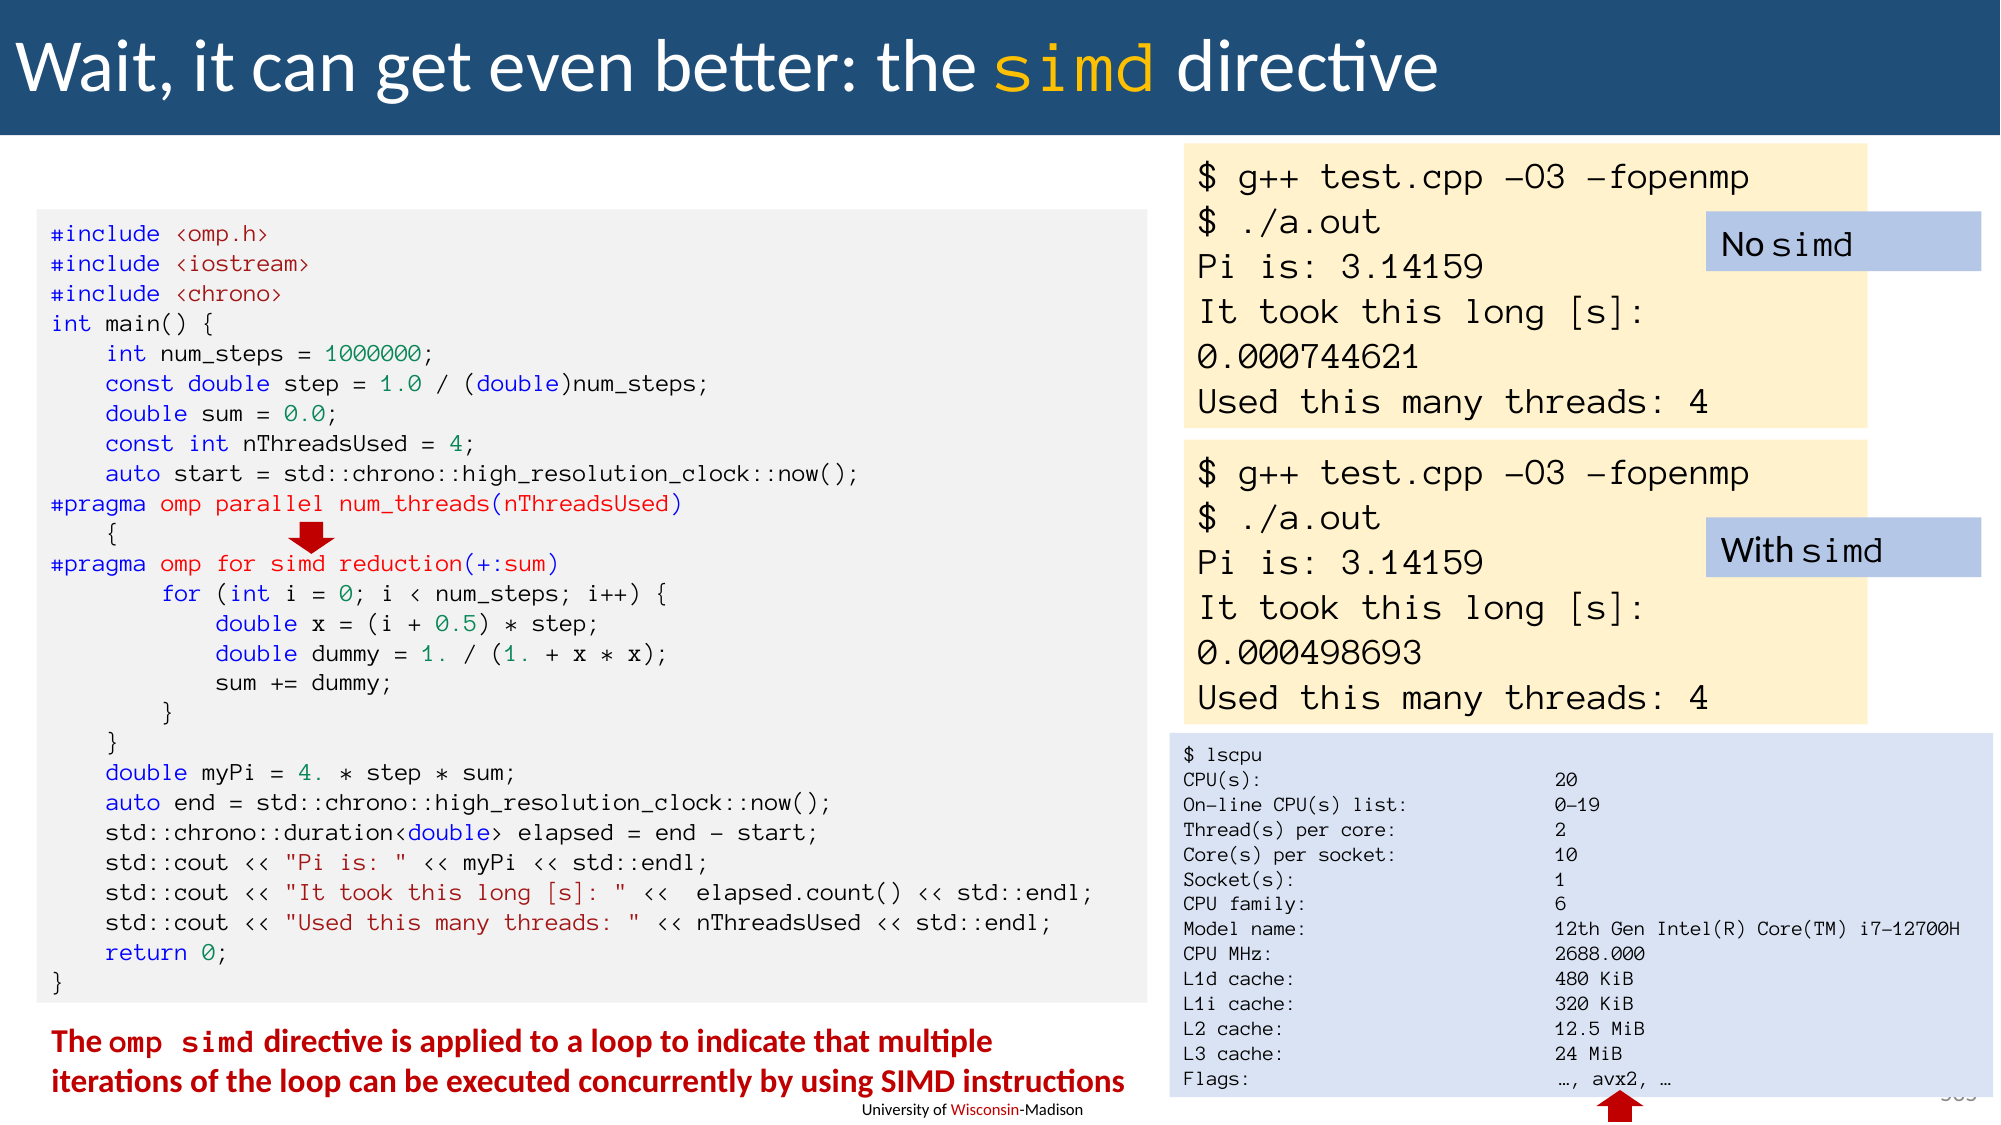

# Wait, it can get even better: the simd directive
$ g++ test.cpp -O3 –fopenmp
$ ./a.out
Pi is: 3.14159
It took this long [s]: 0.000744621
Used this many threads: 4
#include <omp.h>
#include <iostream>
#include <chrono>
int main() {
    int num_steps = 1000000;
    const double step = 1.0 / (double)num_steps;
    double sum = 0.0;
    const int nThreadsUsed = 4;
    auto start = std::chrono::high_resolution_clock::now();
#pragma omp parallel num_threads(nThreadsUsed)
    {
#pragma omp for simd reduction(+:sum)
        for (int i = 0; i < num_steps; i++) {
            double x = (i + 0.5) * step;
            double dummy = 1. / (1. + x * x);
            sum += dummy;
        }
    }
    double myPi = 4. * step * sum;
    auto end = std::chrono::high_resolution_clock::now();
    std::chrono::duration<double> elapsed = end - start;
    std::cout << "Pi is: " << myPi << std::endl;
    std::cout << "It took this long [s]: " <<  elapsed.count() << std::endl;
    std::cout << "Used this many threads: " << nThreadsUsed << std::endl;
    return 0;
}
No simd
$ g++ test.cpp -O3 –fopenmp
$ ./a.out
Pi is: 3.14159
It took this long [s]: 0.000498693
Used this many threads: 4
With simd

$ lscpu
CPU(s):                          20
On-line CPU(s) list:             0-19
Thread(s) per core:              2
Core(s) per socket:              10
Socket(s):                       1
CPU family:                      6
Model name:                      12th Gen Intel(R) Core(TM) i7-12700H
CPU MHz:                         2688.000
L1d cache:                       480 KiB
L1i cache:                       320 KiB
L2 cache:                        12.5 MiB
L3 cache:                        24 MiB
Flags:	                    …, avx2, …
The omp simd directive is applied to a loop to indicate that multiple iterations of the loop can be executed concurrently by using SIMD instructions
535